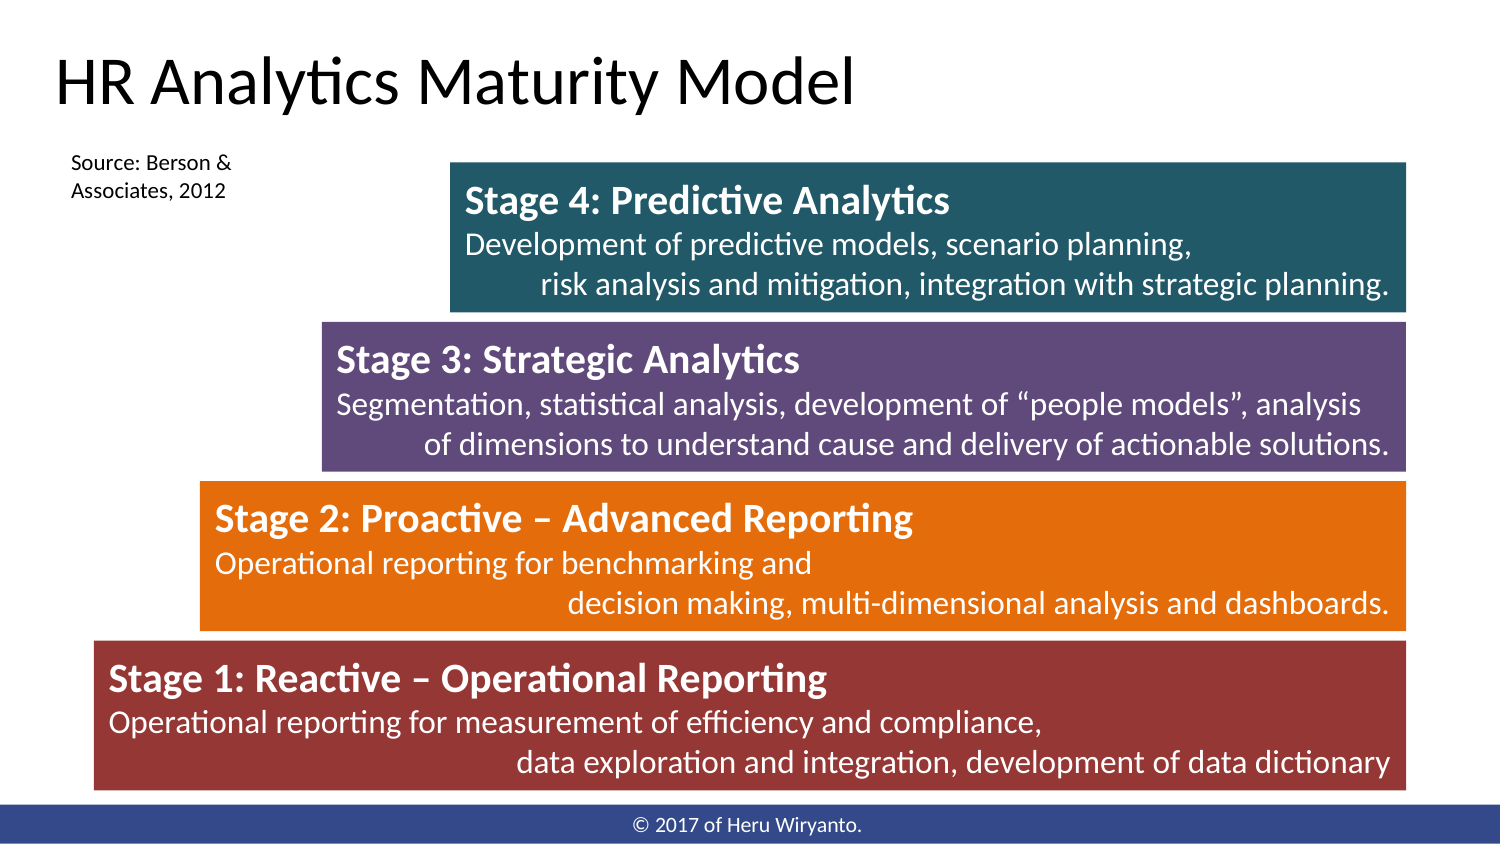

HR Analytics Maturity Model
Source: Berson & Associates, 2012
Stage 4: Predictive Analytics
Development of predictive models, scenario planning,
risk analysis and mitigation, integration with strategic planning.

Stage 3: Strategic Analytics
Segmentation, statistical analysis, development of “people models”, analysis
of dimensions to understand cause and delivery of actionable solutions.
Stage 2: Proactive – Advanced Reporting
Operational reporting for benchmarking and
decision making, multi-dimensional analysis and dashboards.
Stage 1: Reactive – Operational Reporting
Operational reporting for measurement of efficiency and compliance,
data exploration and integration, development of data dictionary